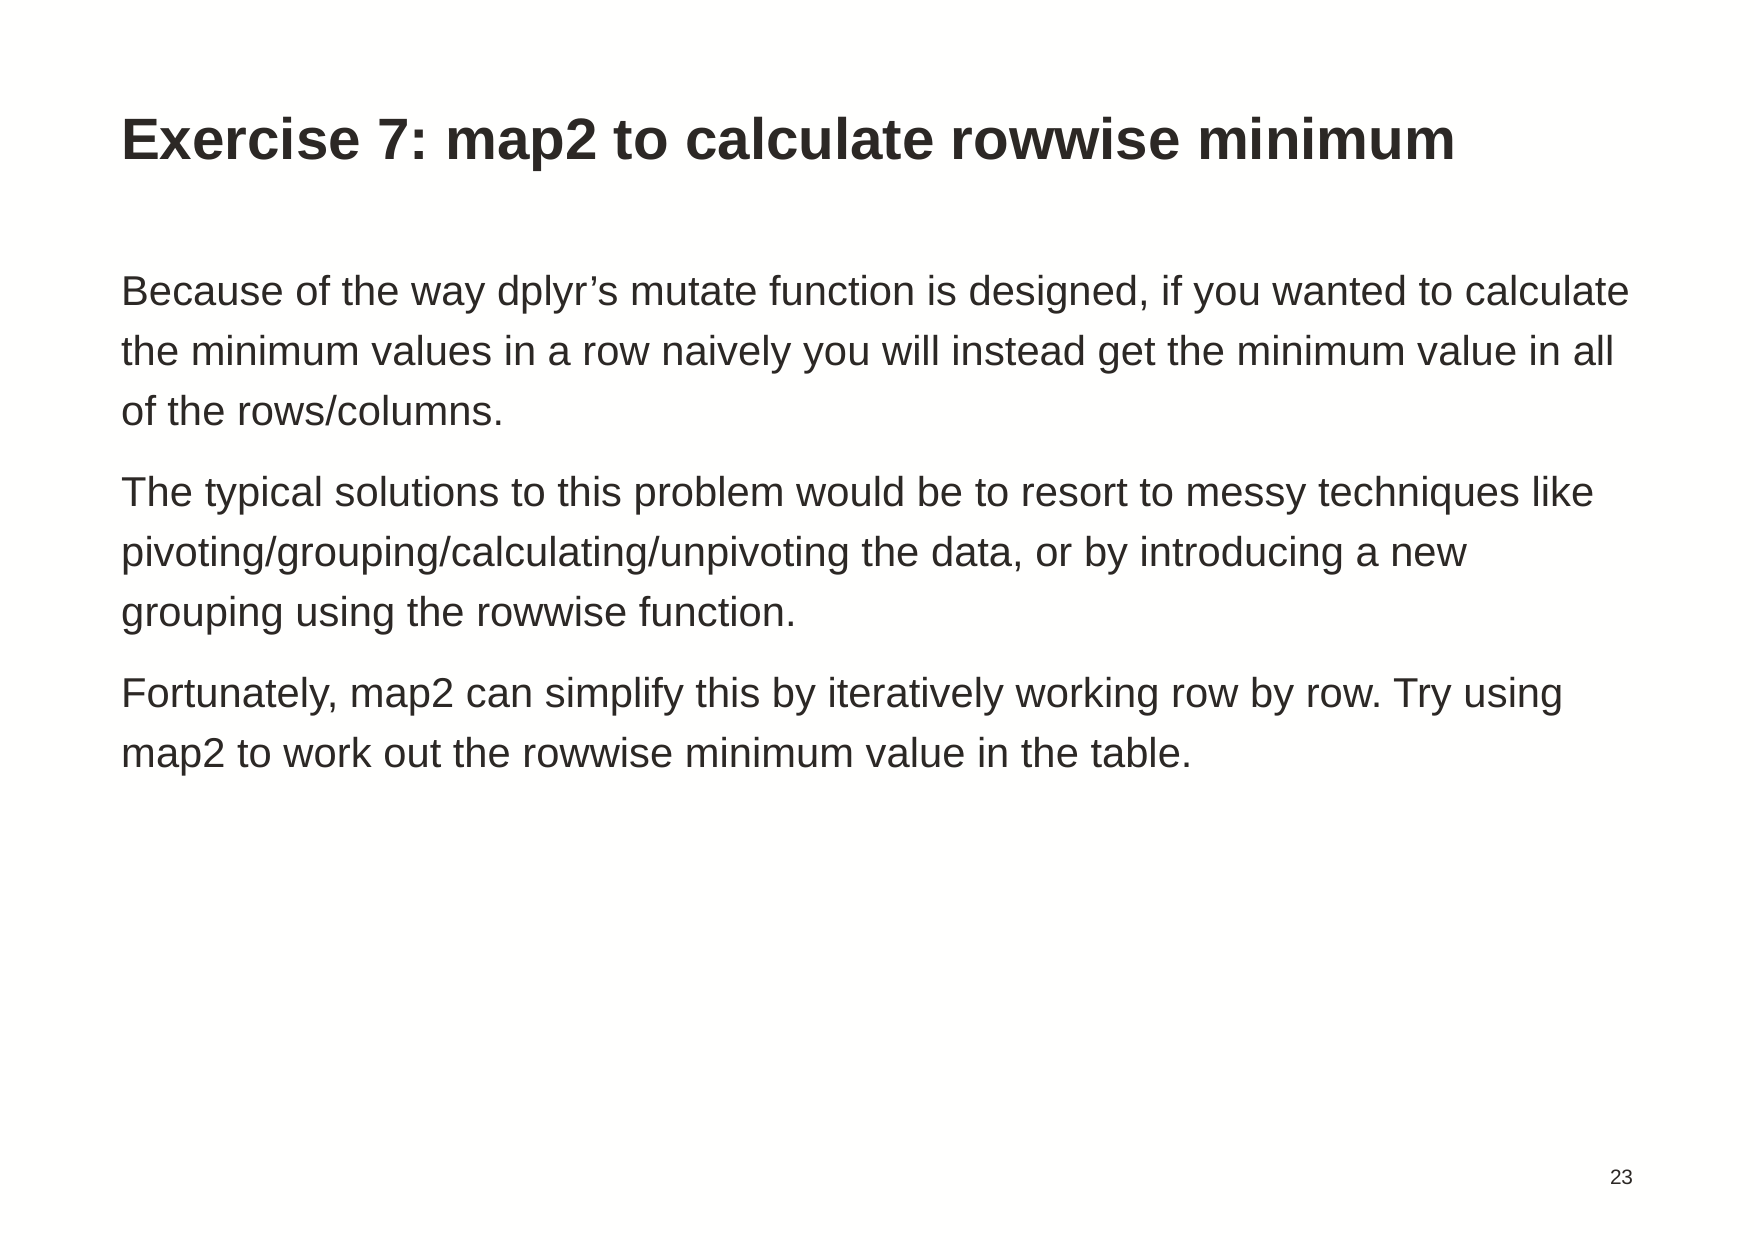

# Exercise 7: map2 to calculate rowwise minimum
Because of the way dplyr’s mutate function is designed, if you wanted to calculate the minimum values in a row naively you will instead get the minimum value in all of the rows/columns.
The typical solutions to this problem would be to resort to messy techniques like pivoting/grouping/calculating/unpivoting the data, or by introducing a new grouping using the rowwise function.
Fortunately, map2 can simplify this by iteratively working row by row. Try using map2 to work out the rowwise minimum value in the table.
23